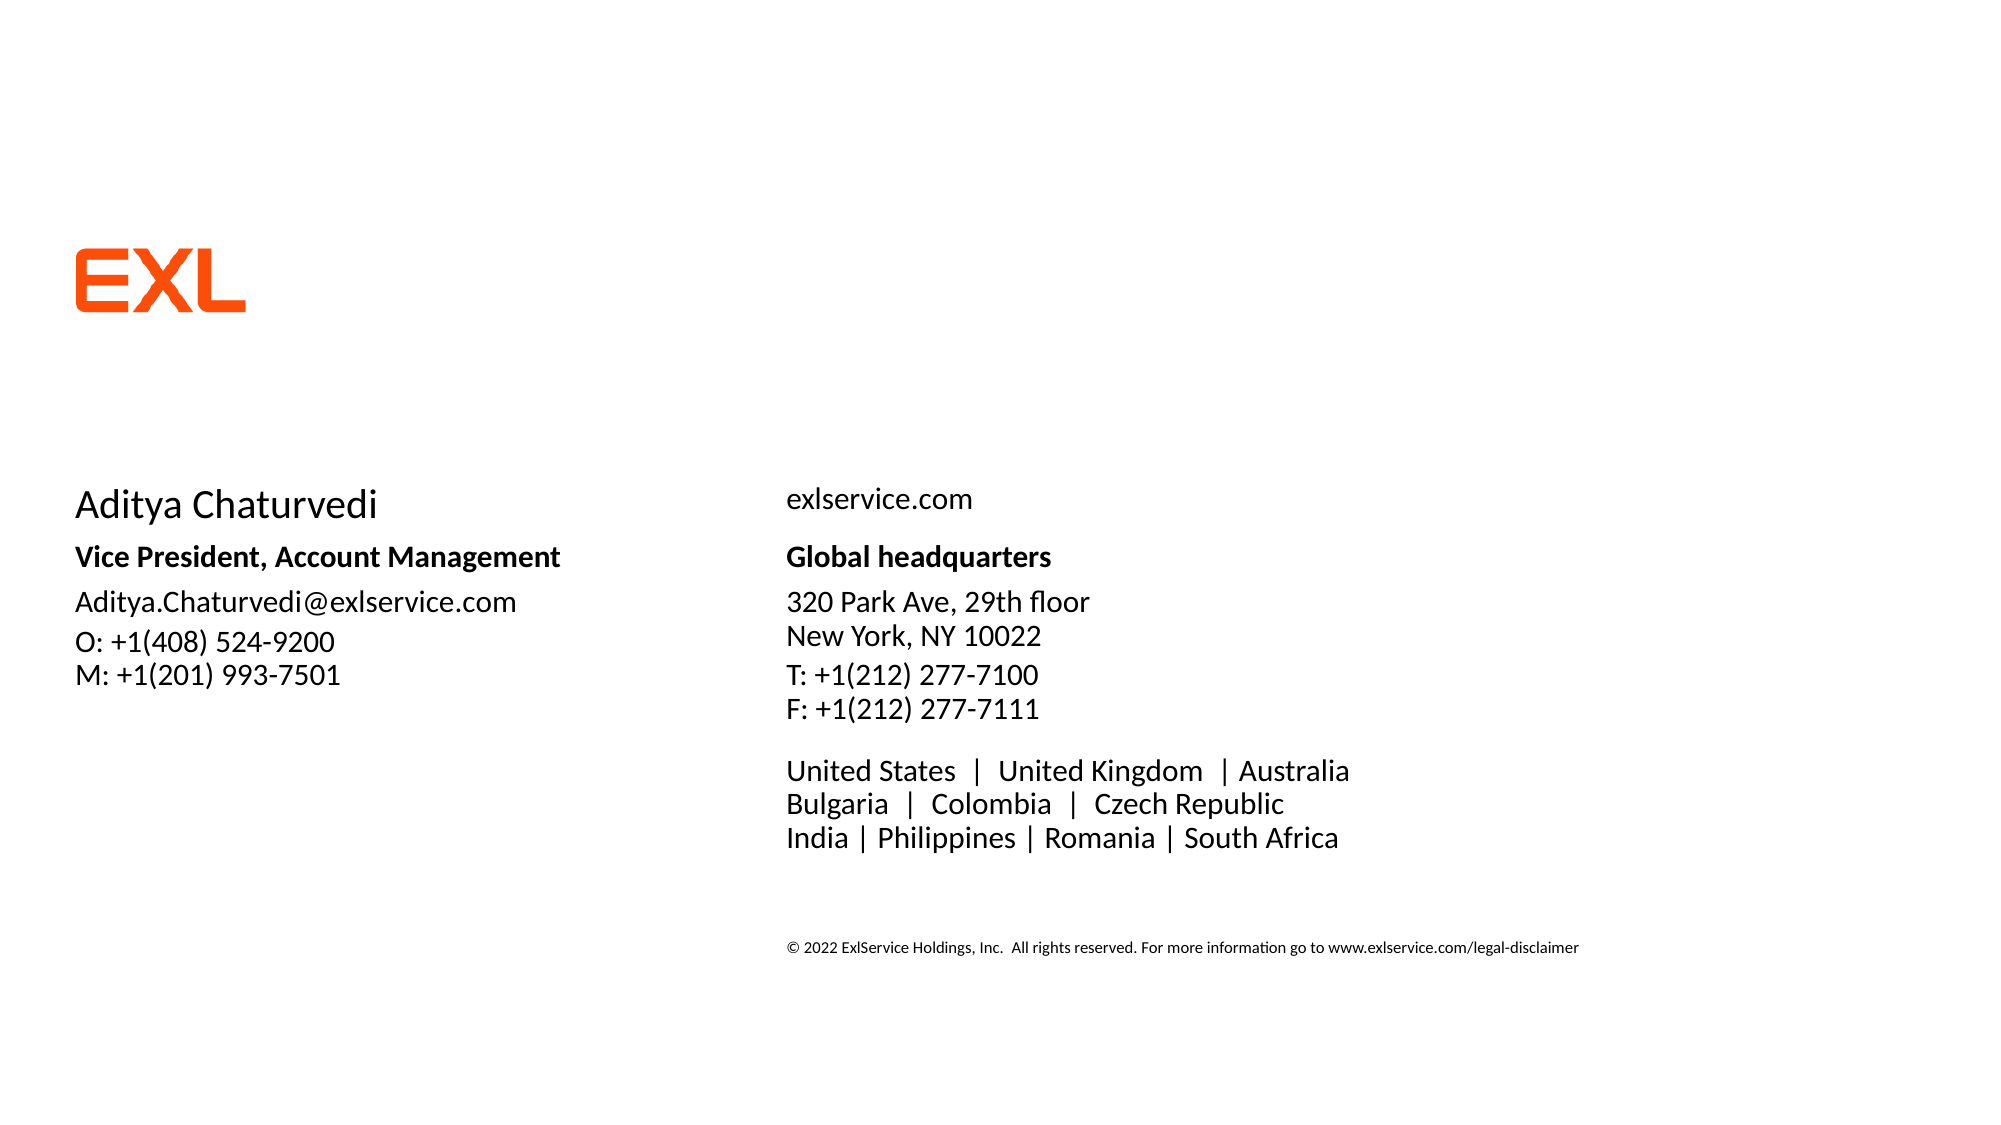

Aditya Chaturvedi

exlservice.com

Vice President, Account Management
Global headquarters

Aditya.Chaturvedi@exlservice.com
O: +1(408) 524-9200
M: +1(201) 993-7501

320 Park Ave, 29th floor
New York, NY 10022
T: +1(212) 277-7100
F: +1(212) 277-7111

United States  |  United Kingdom  | Australia
Bulgaria  |  Colombia  |  Czech Republic
India | Philippines | Romania | South Africa
© 2022 ExlService Holdings, Inc.  All rights reserved. For more information go to www.exlservice.com/legal-disclaimer